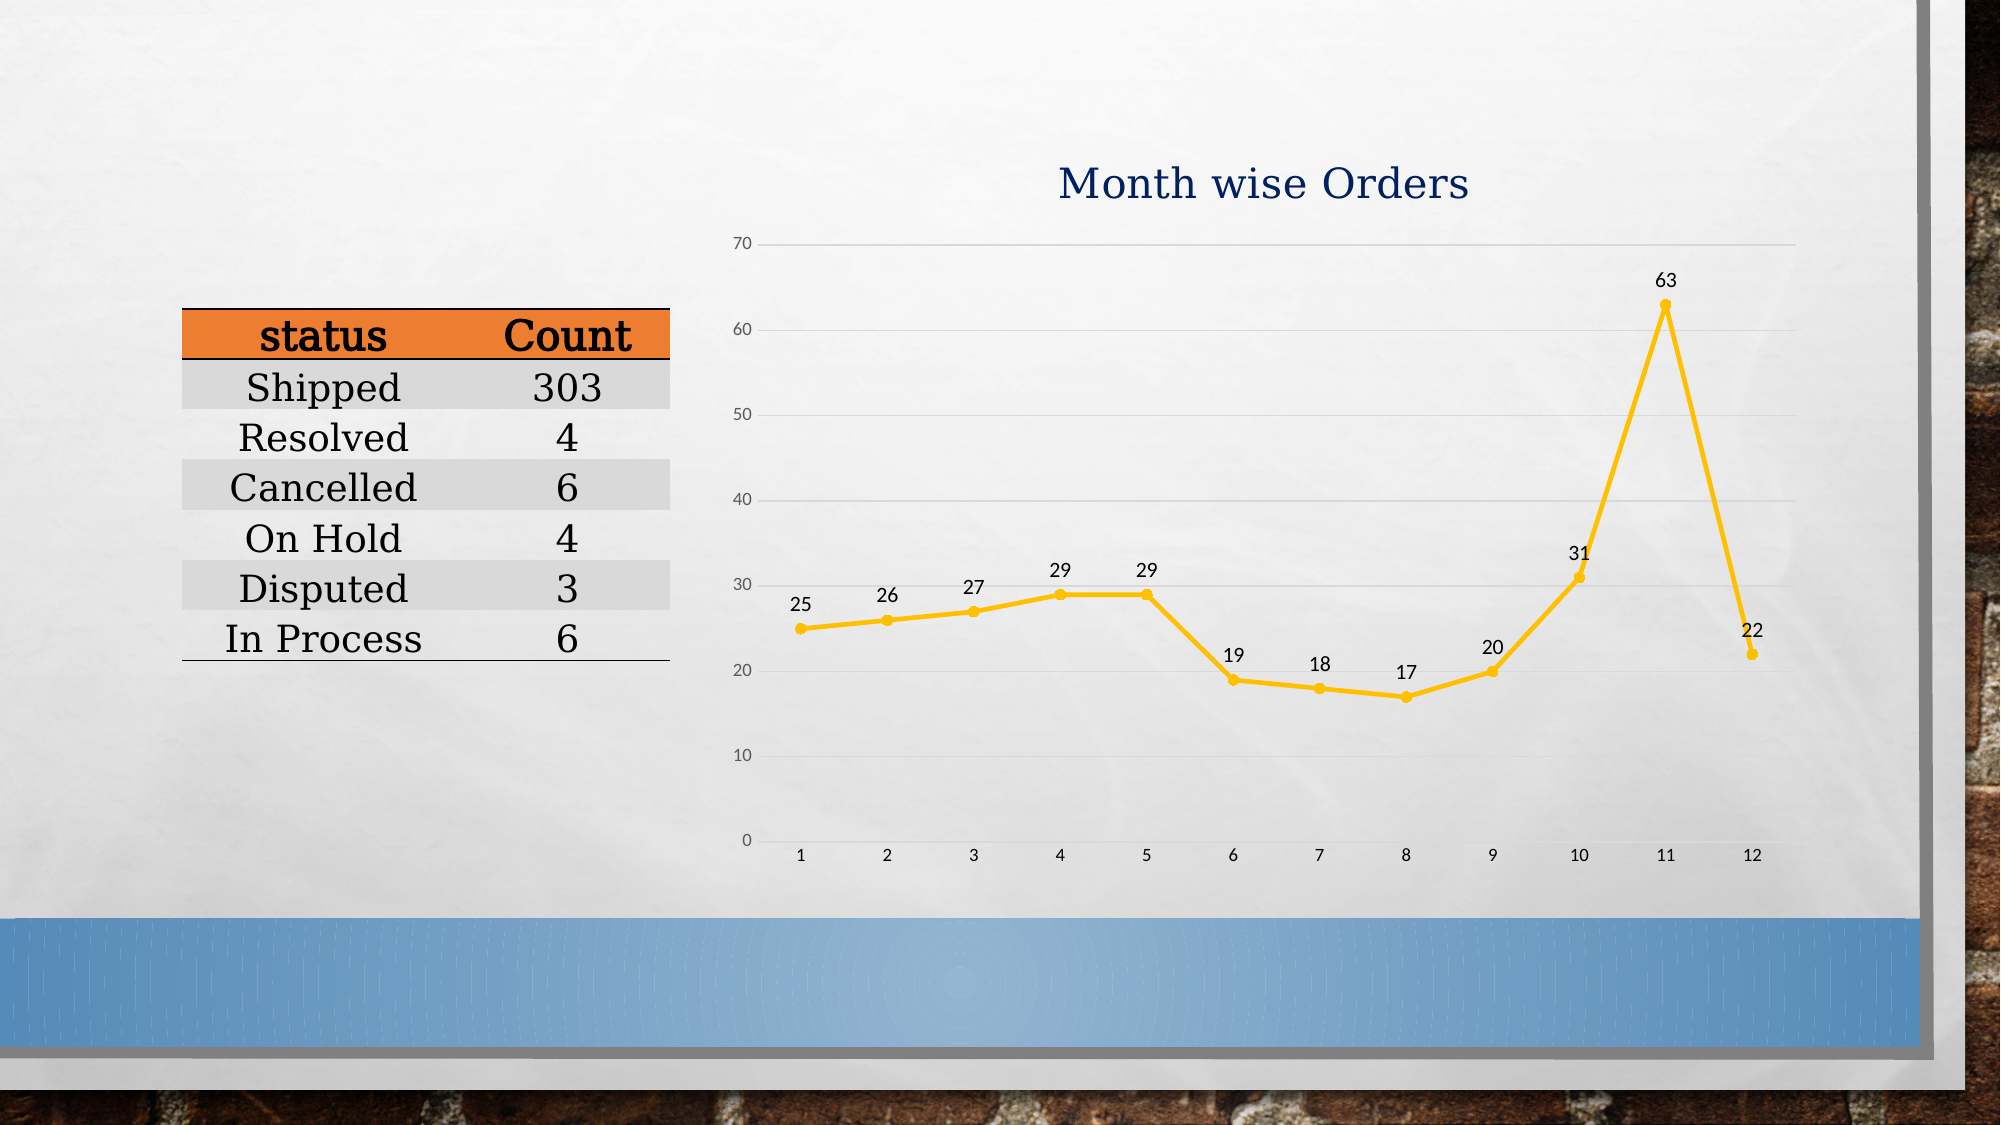

#

### Chart: Month wise Orders

| Category | Total |
|---|---|
| 1 | 25.0 |
| 2 | 26.0 |
| 3 | 27.0 |
| 4 | 29.0 |
| 5 | 29.0 |
| 6 | 19.0 |
| 7 | 18.0 |
| 8 | 17.0 |
| 9 | 20.0 |
| 10 | 31.0 |
| 11 | 63.0 |
| 12 | 22.0 |
| status | Count |
| --- | --- |
| Shipped | 303 |
| Resolved | 4 |
| Cancelled | 6 |
| On Hold | 4 |
| Disputed | 3 |
| In Process | 6 |